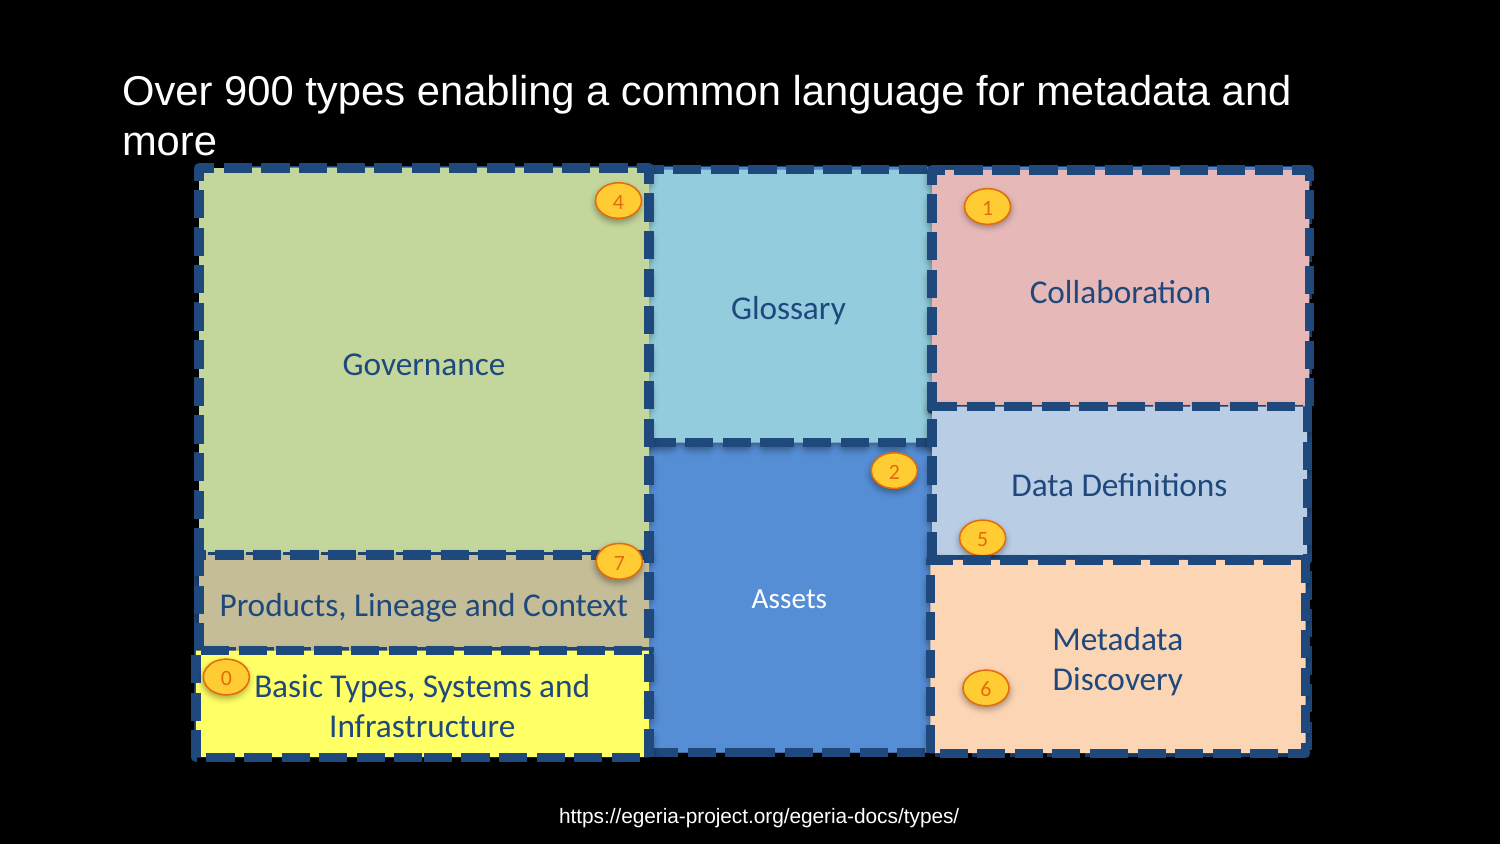

Over 900 types enabling a common language for metadata and more

Governance
Glossary
Collaboration

4
1
Data Definitions
2
5
7
Products, Lineage and Context
Metadata
Discovery
Assets
Basic Types, Systems and
Infrastructure
0
6
https://egeria-project.org/egeria-docs/types/
1